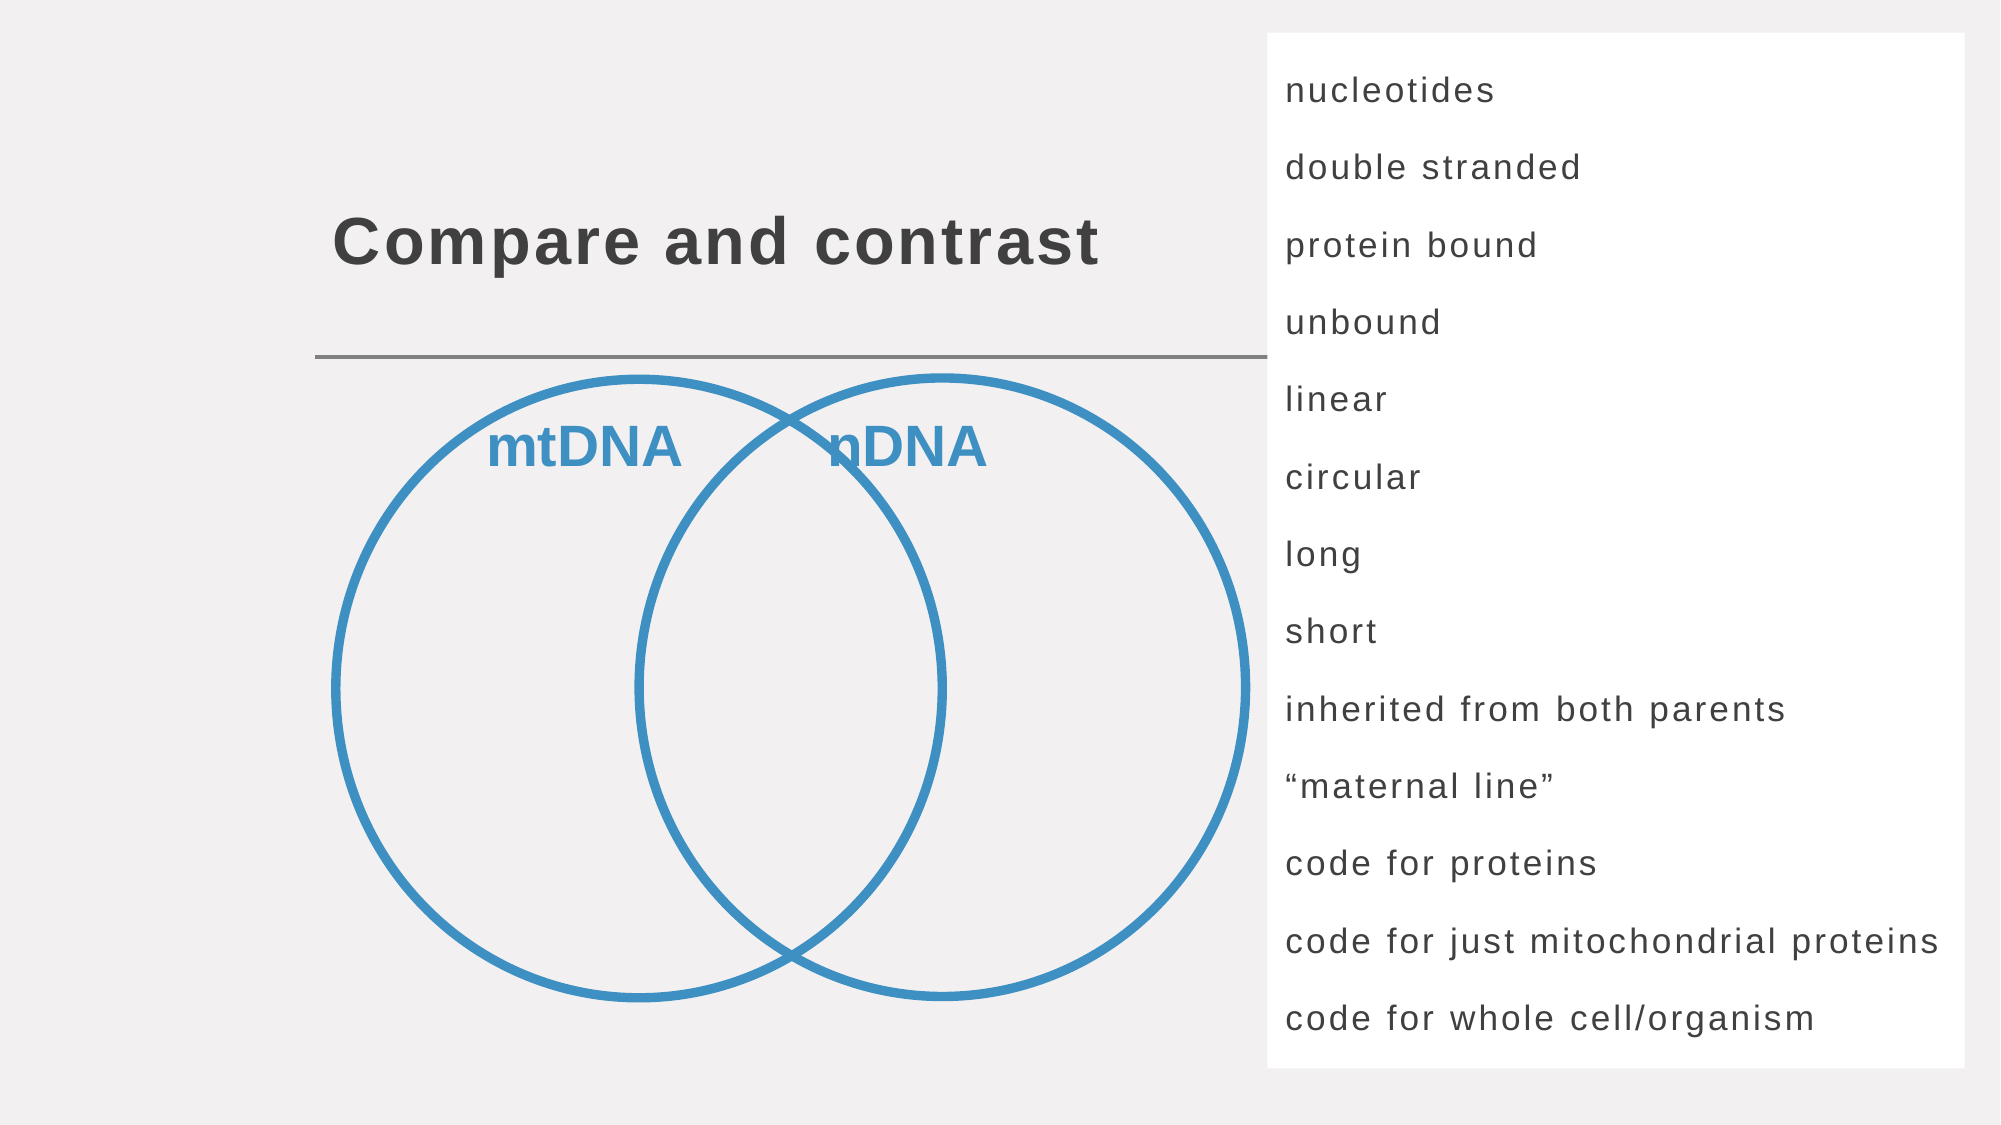

nucleotides
double stranded
protein bound
unbound
linear
circular
long
short
inherited from both parents
“maternal line”
code for proteins
code for just mitochondrial proteins
code for whole cell/organism

# Compare and contrast

mtDNA         nDNA